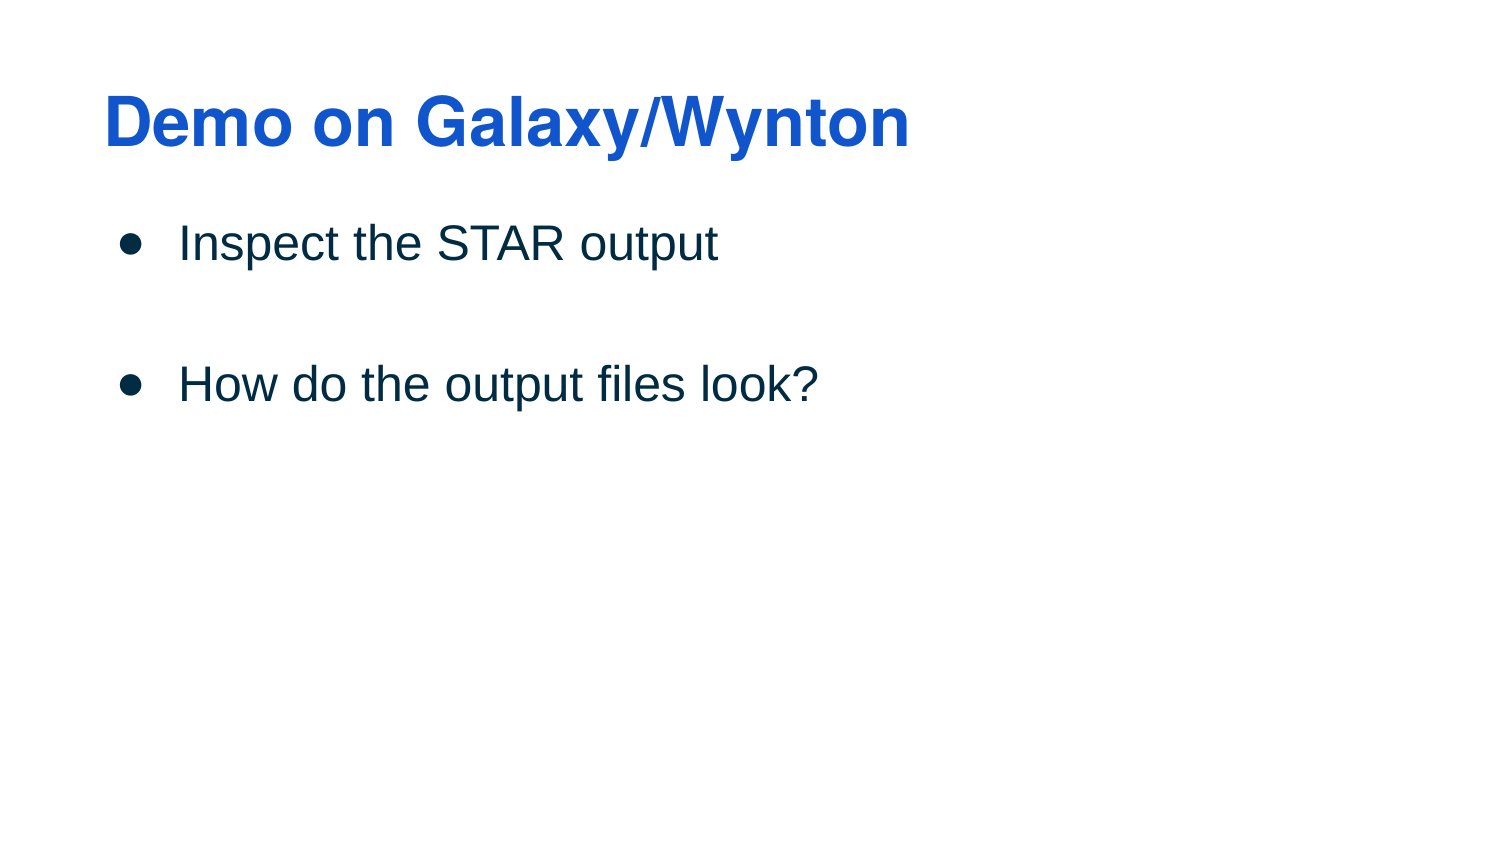

# Demo on Galaxy/Wynton
Inspect the STAR output

How do the output files look?